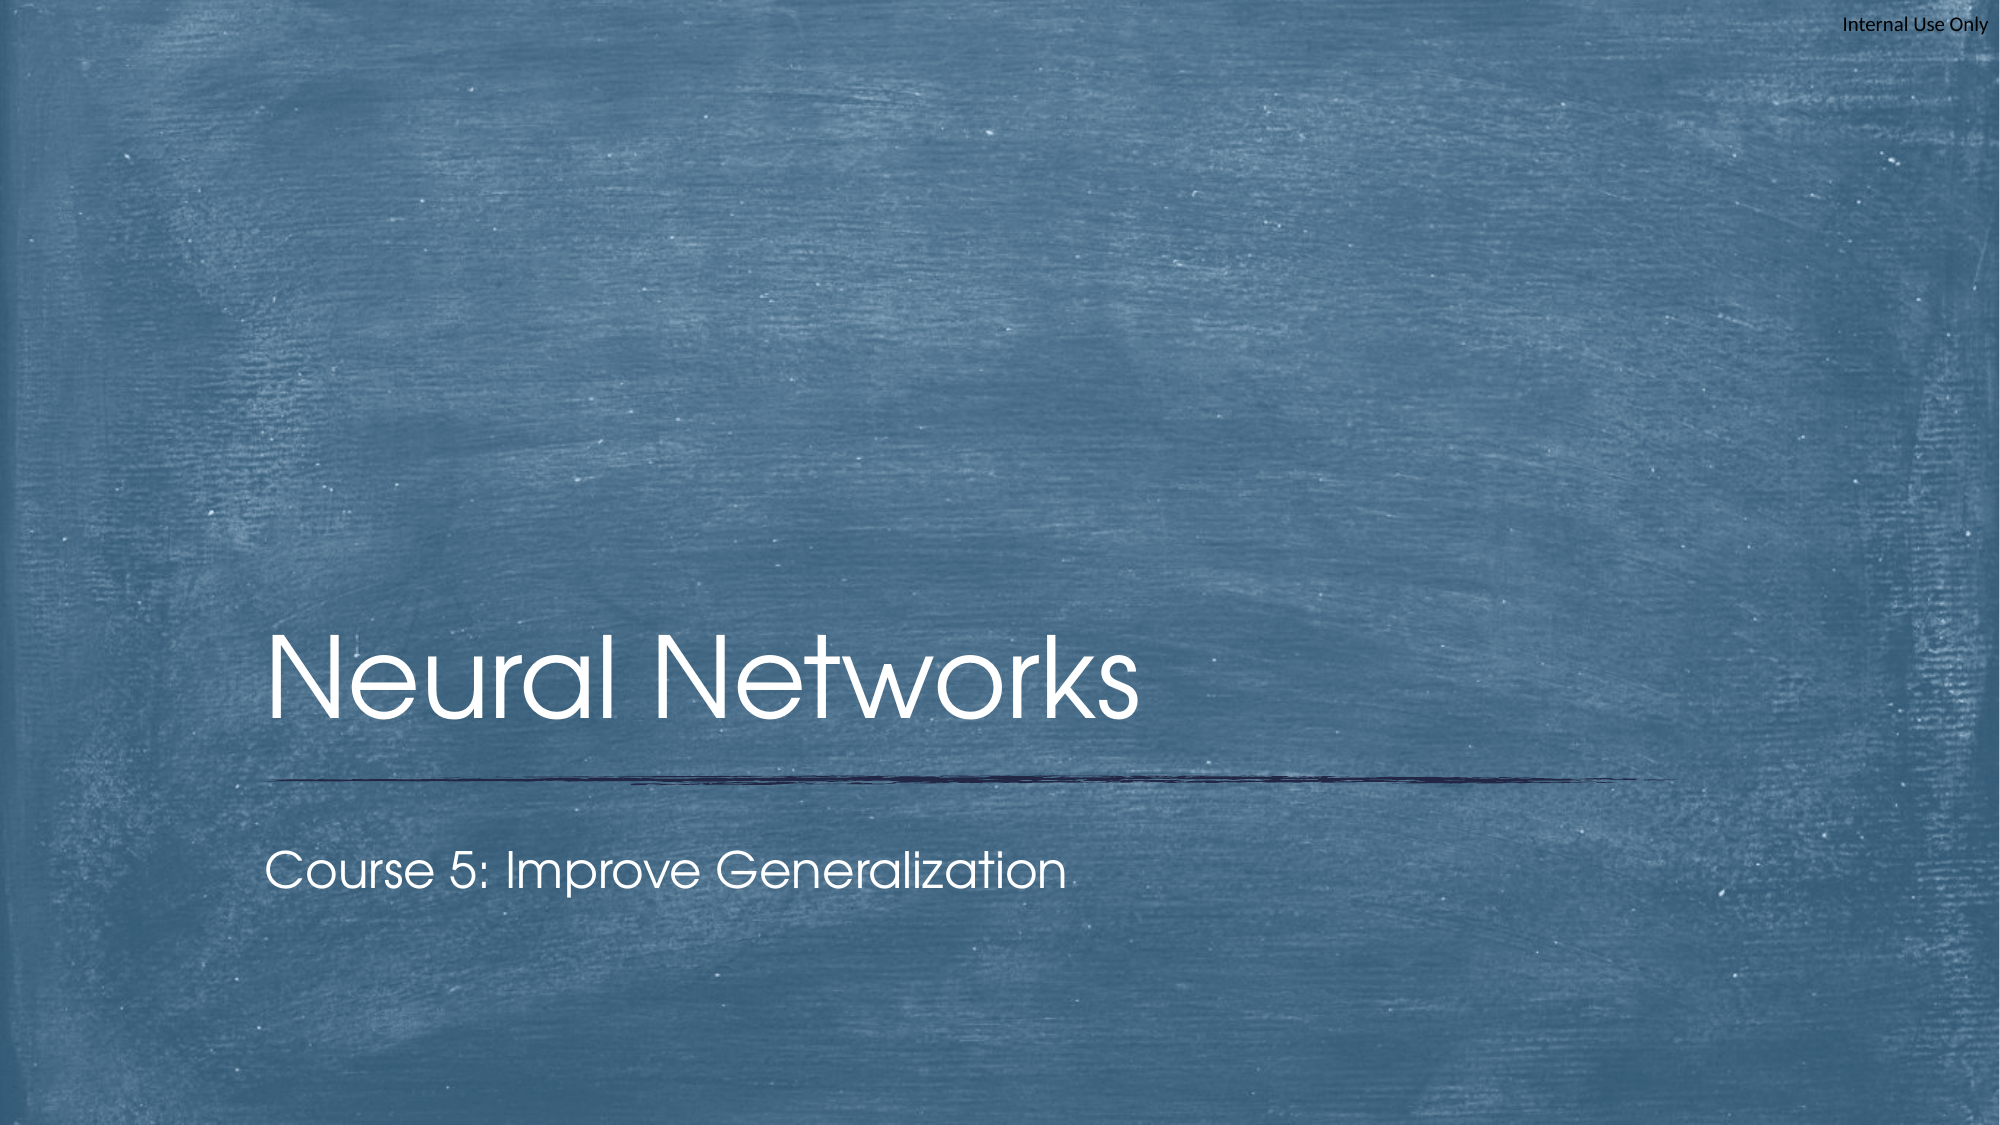

# Neural Networks
Course 5: Improve Generalization